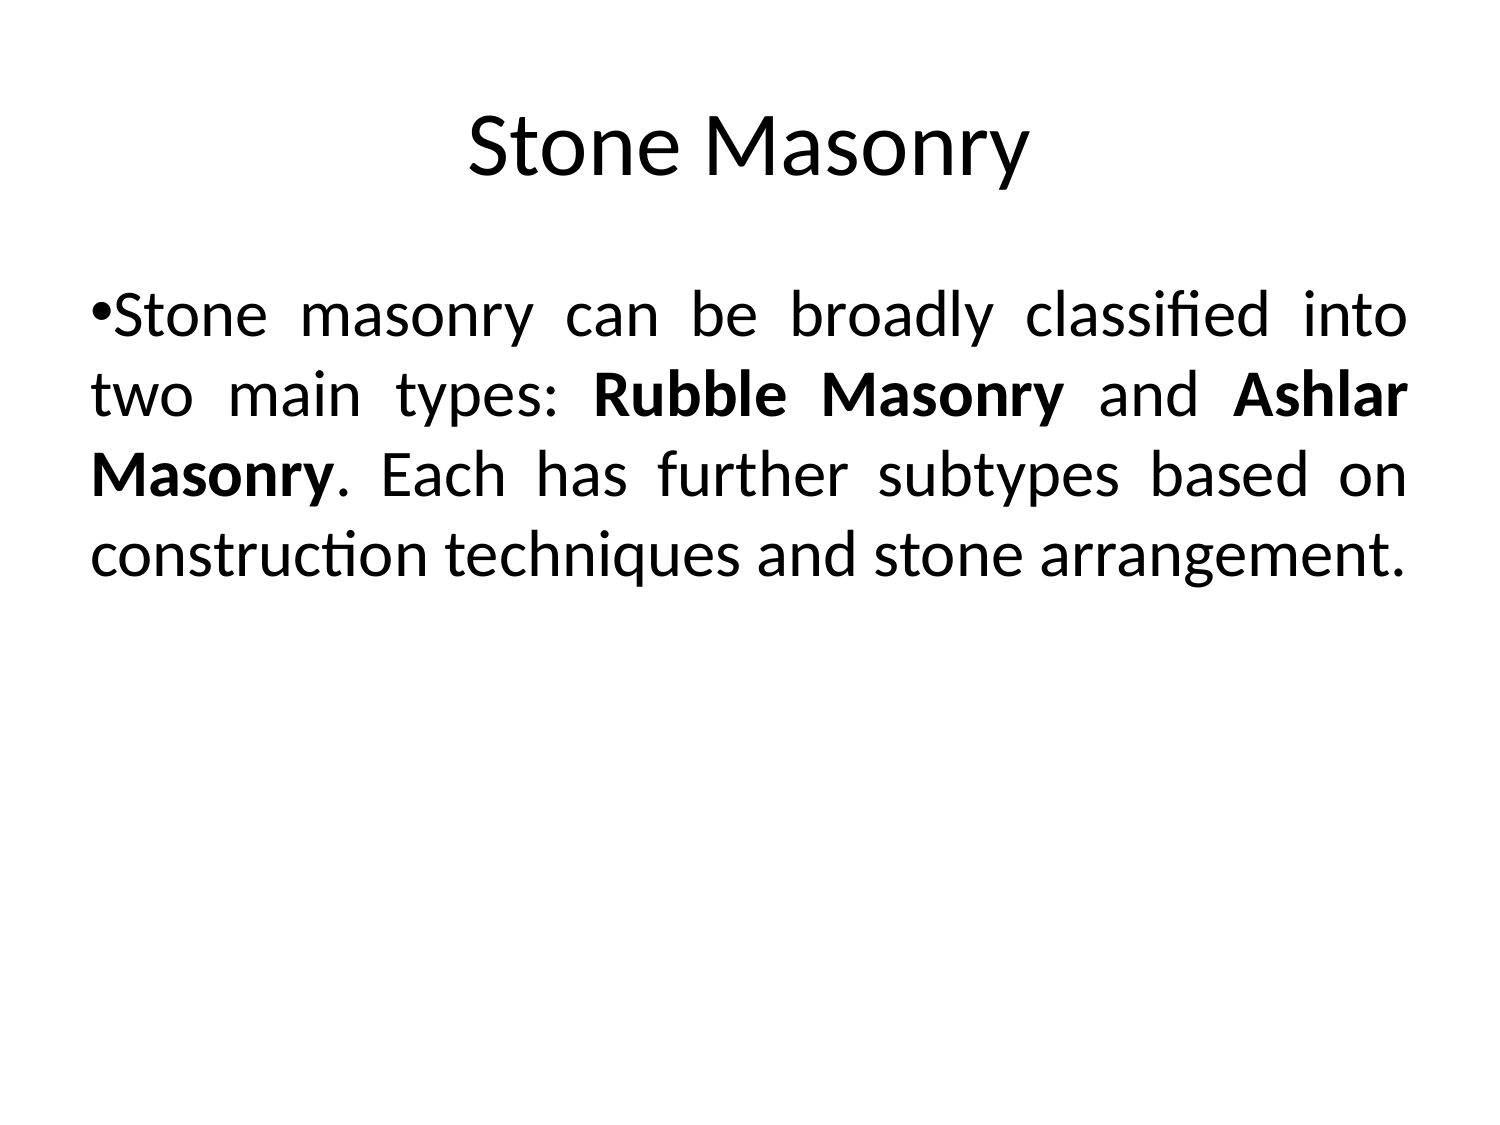

# Stone Masonry
Stone masonry can be broadly classified into two main types: Rubble Masonry and Ashlar Masonry. Each has further subtypes based on construction techniques and stone arrangement.